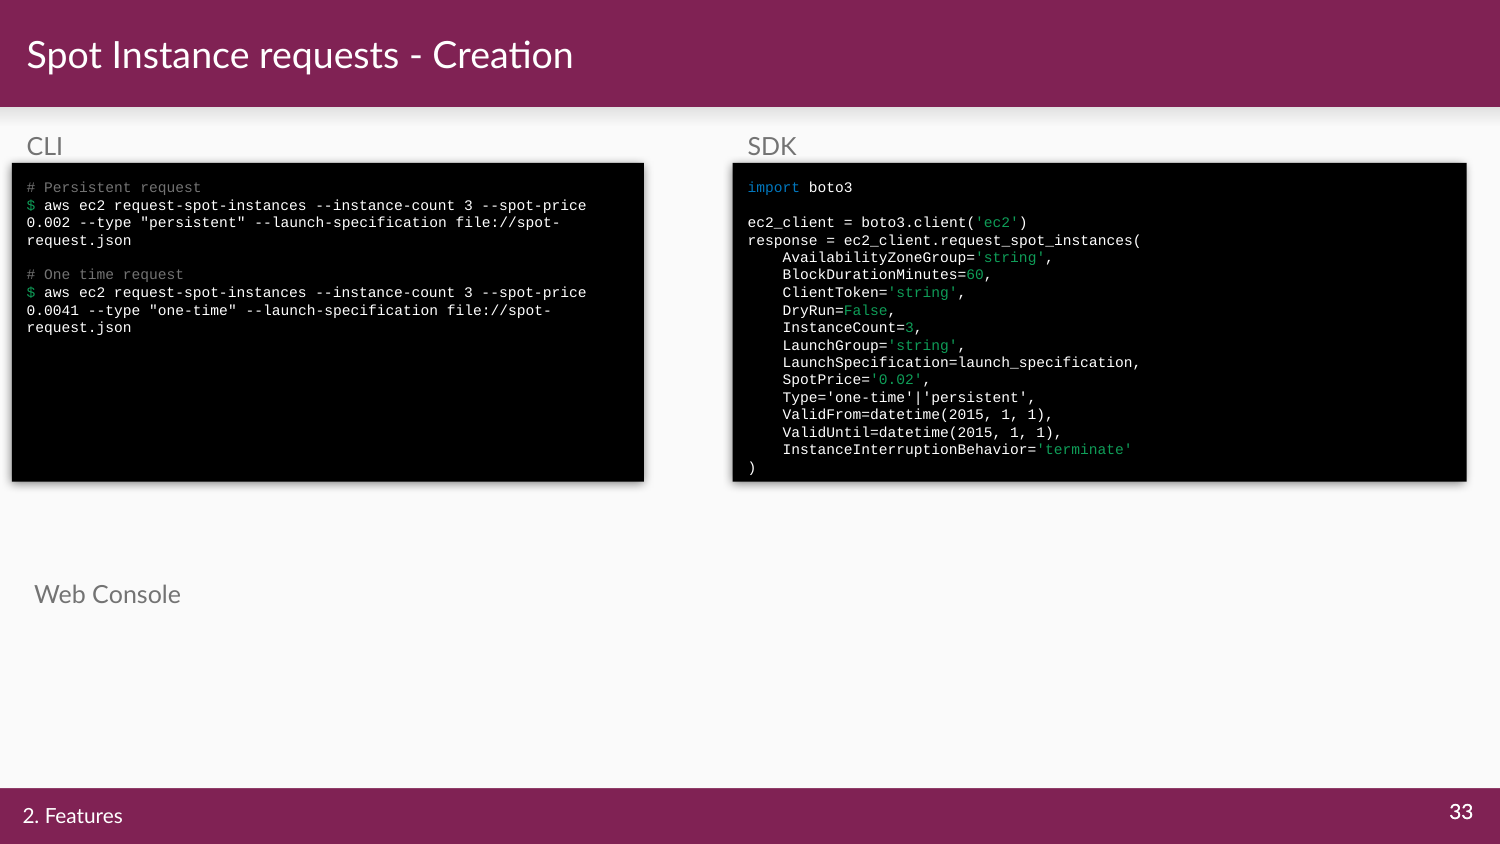

# Spot Instance requests - Creation
CLI
SDK
# Persistent request $ aws ec2 request-spot-instances --instance-count 3 --spot-price 0.002 --type "persistent" --launch-specification file://spot-request.json # One time request $ aws ec2 request-spot-instances --instance-count 3 --spot-price 0.0041 --type "one-time" --launch-specification file://spot-request.json
import boto3

ec2_client = boto3.client('ec2')
response = ec2_client.request_spot_instances(
    AvailabilityZoneGroup='string',
    BlockDurationMinutes=60,
    ClientToken='string',
    DryRun=False,
    InstanceCount=3,
    LaunchGroup='string',
    LaunchSpecification=launch_specification,
    SpotPrice='0.02',
    Type='one-time'|'persistent',
    ValidFrom=datetime(2015, 1, 1),
    ValidUntil=datetime(2015, 1, 1),
    InstanceInterruptionBehavior='terminate'
)

Web Console
Web Console
33
33
2. Features